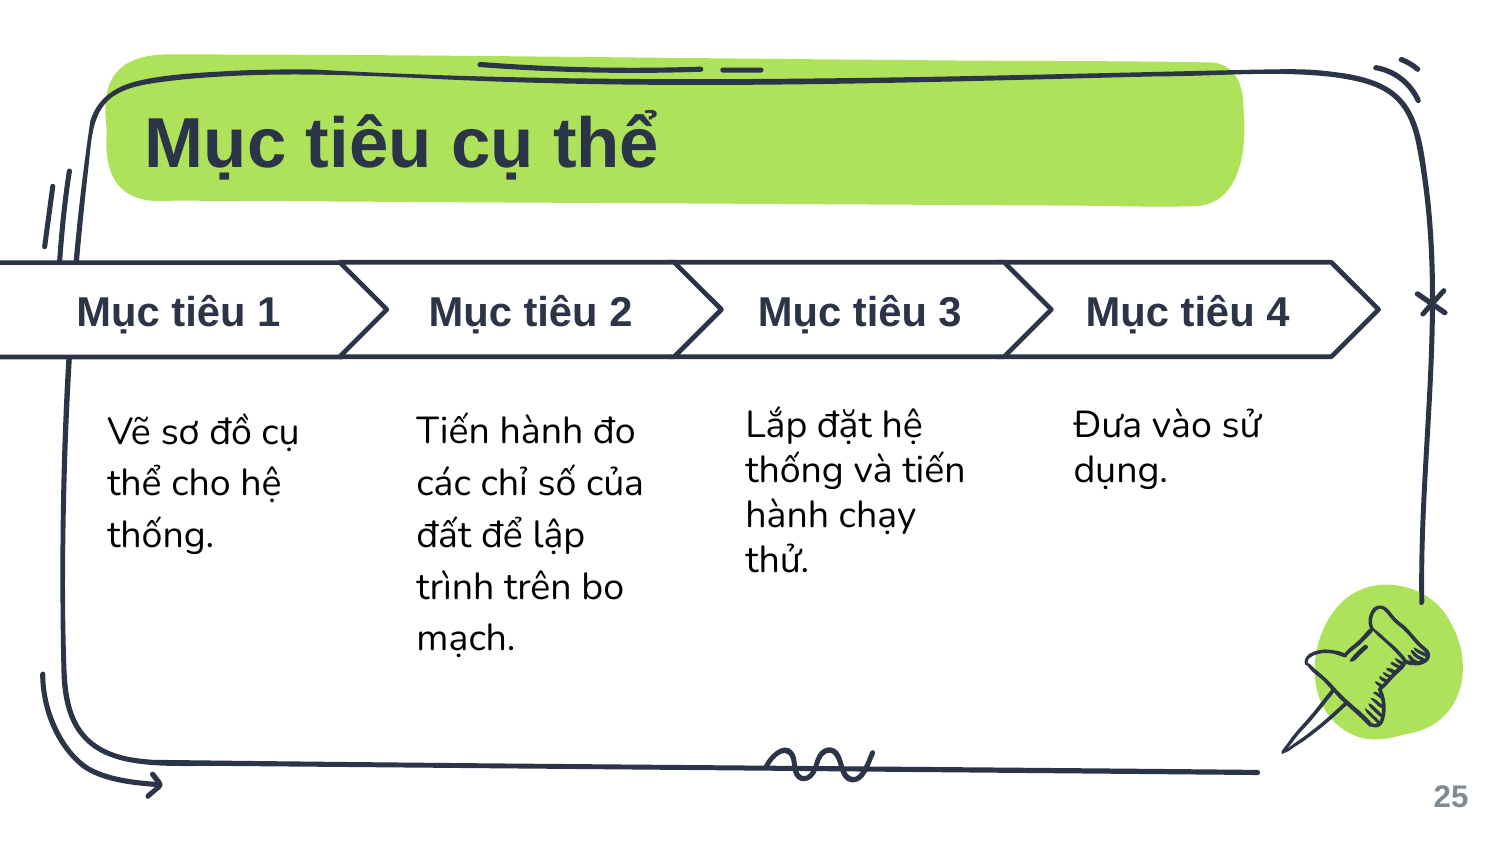

# Mục tiêu cụ thể
Mục tiêu 2
Tiến hành đo các chỉ số của đất để lập trình trên bo mạch.
Mục tiêu 3
Lắp đặt hệ thống và tiến hành chạy thử.
Mục tiêu 4
Đưa vào sử dụng.
Mục tiêu 1
Vẽ sơ đồ cụ thể cho hệ thống.

25